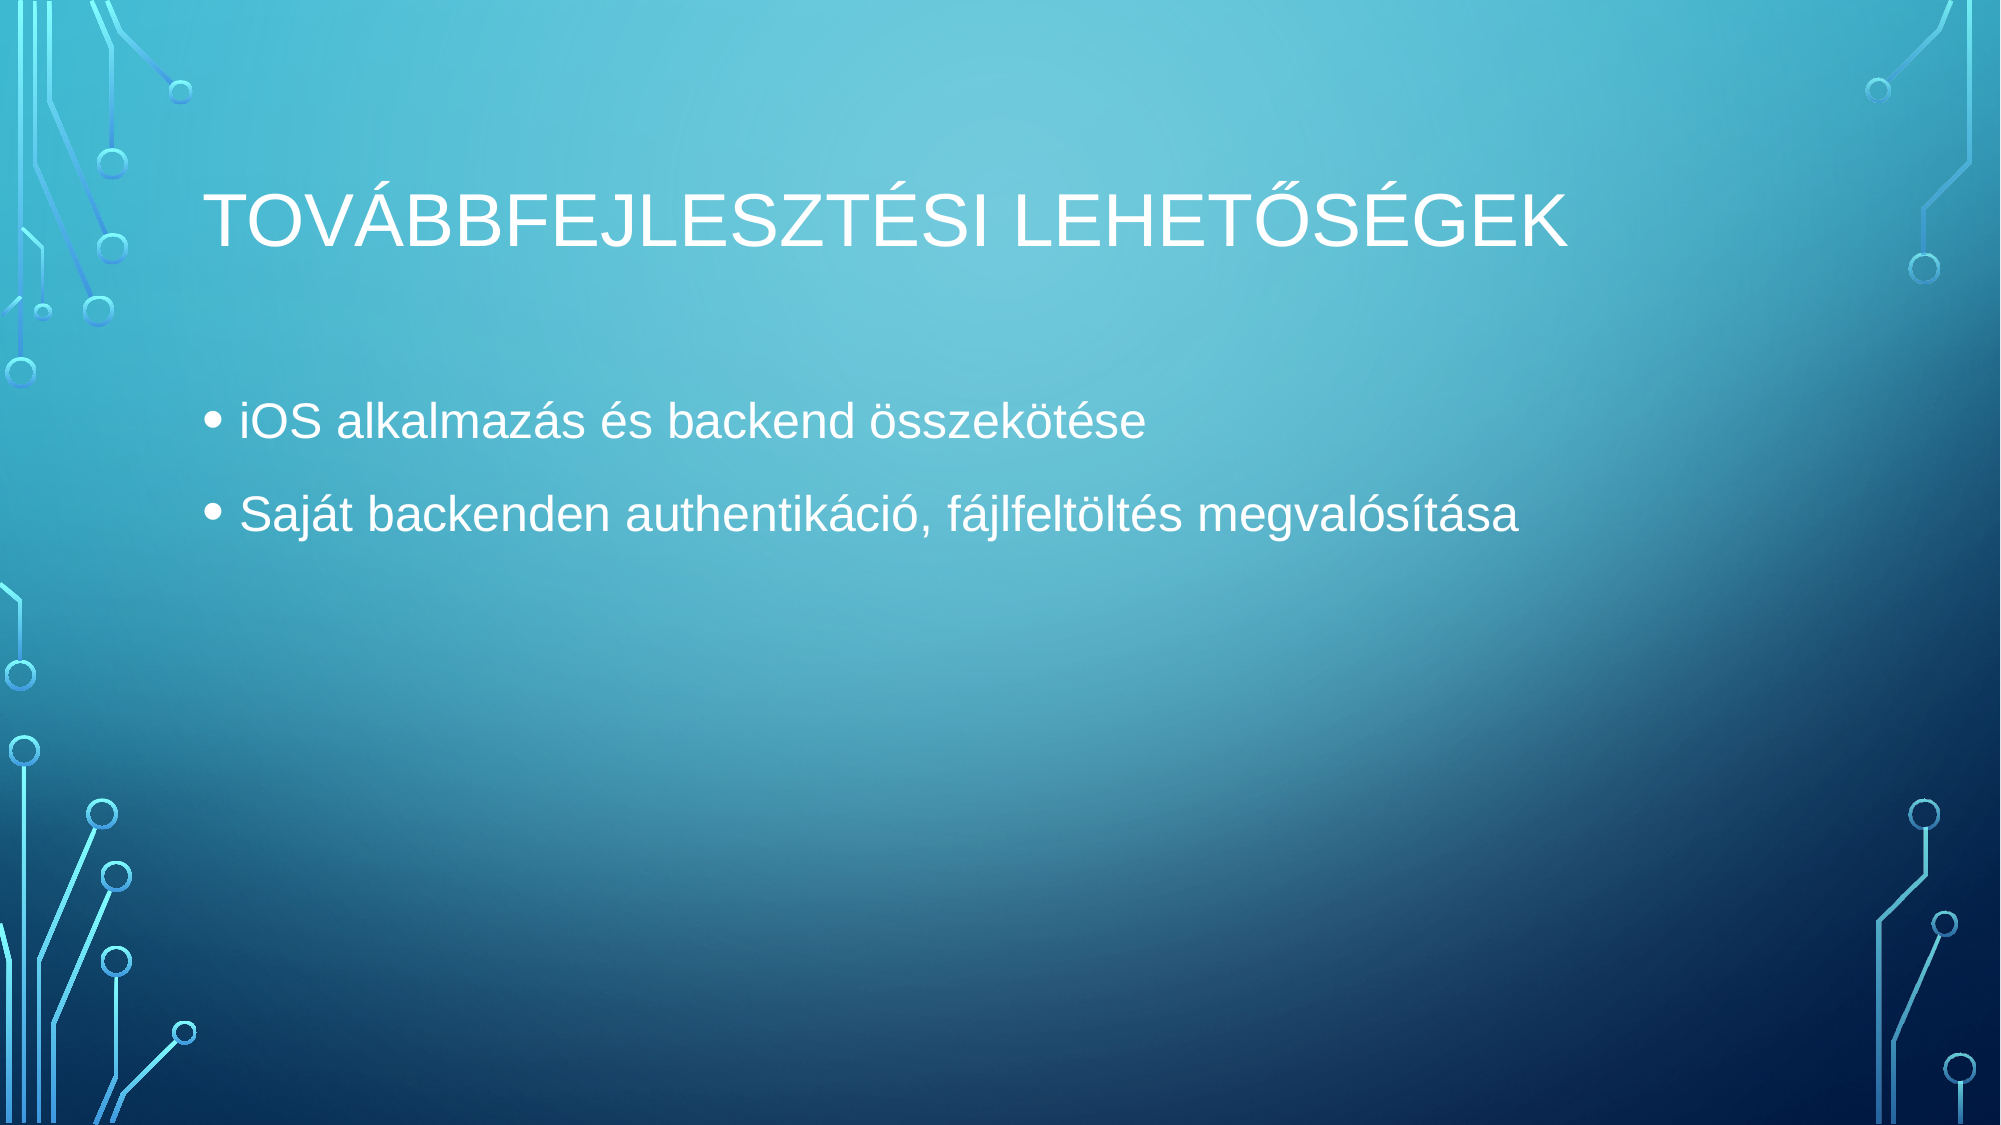

# Továbbfejlesztési lehetőségek
iOS alkalmazás és backend összekötése
Saját backenden authentikáció, fájlfeltöltés megvalósítása